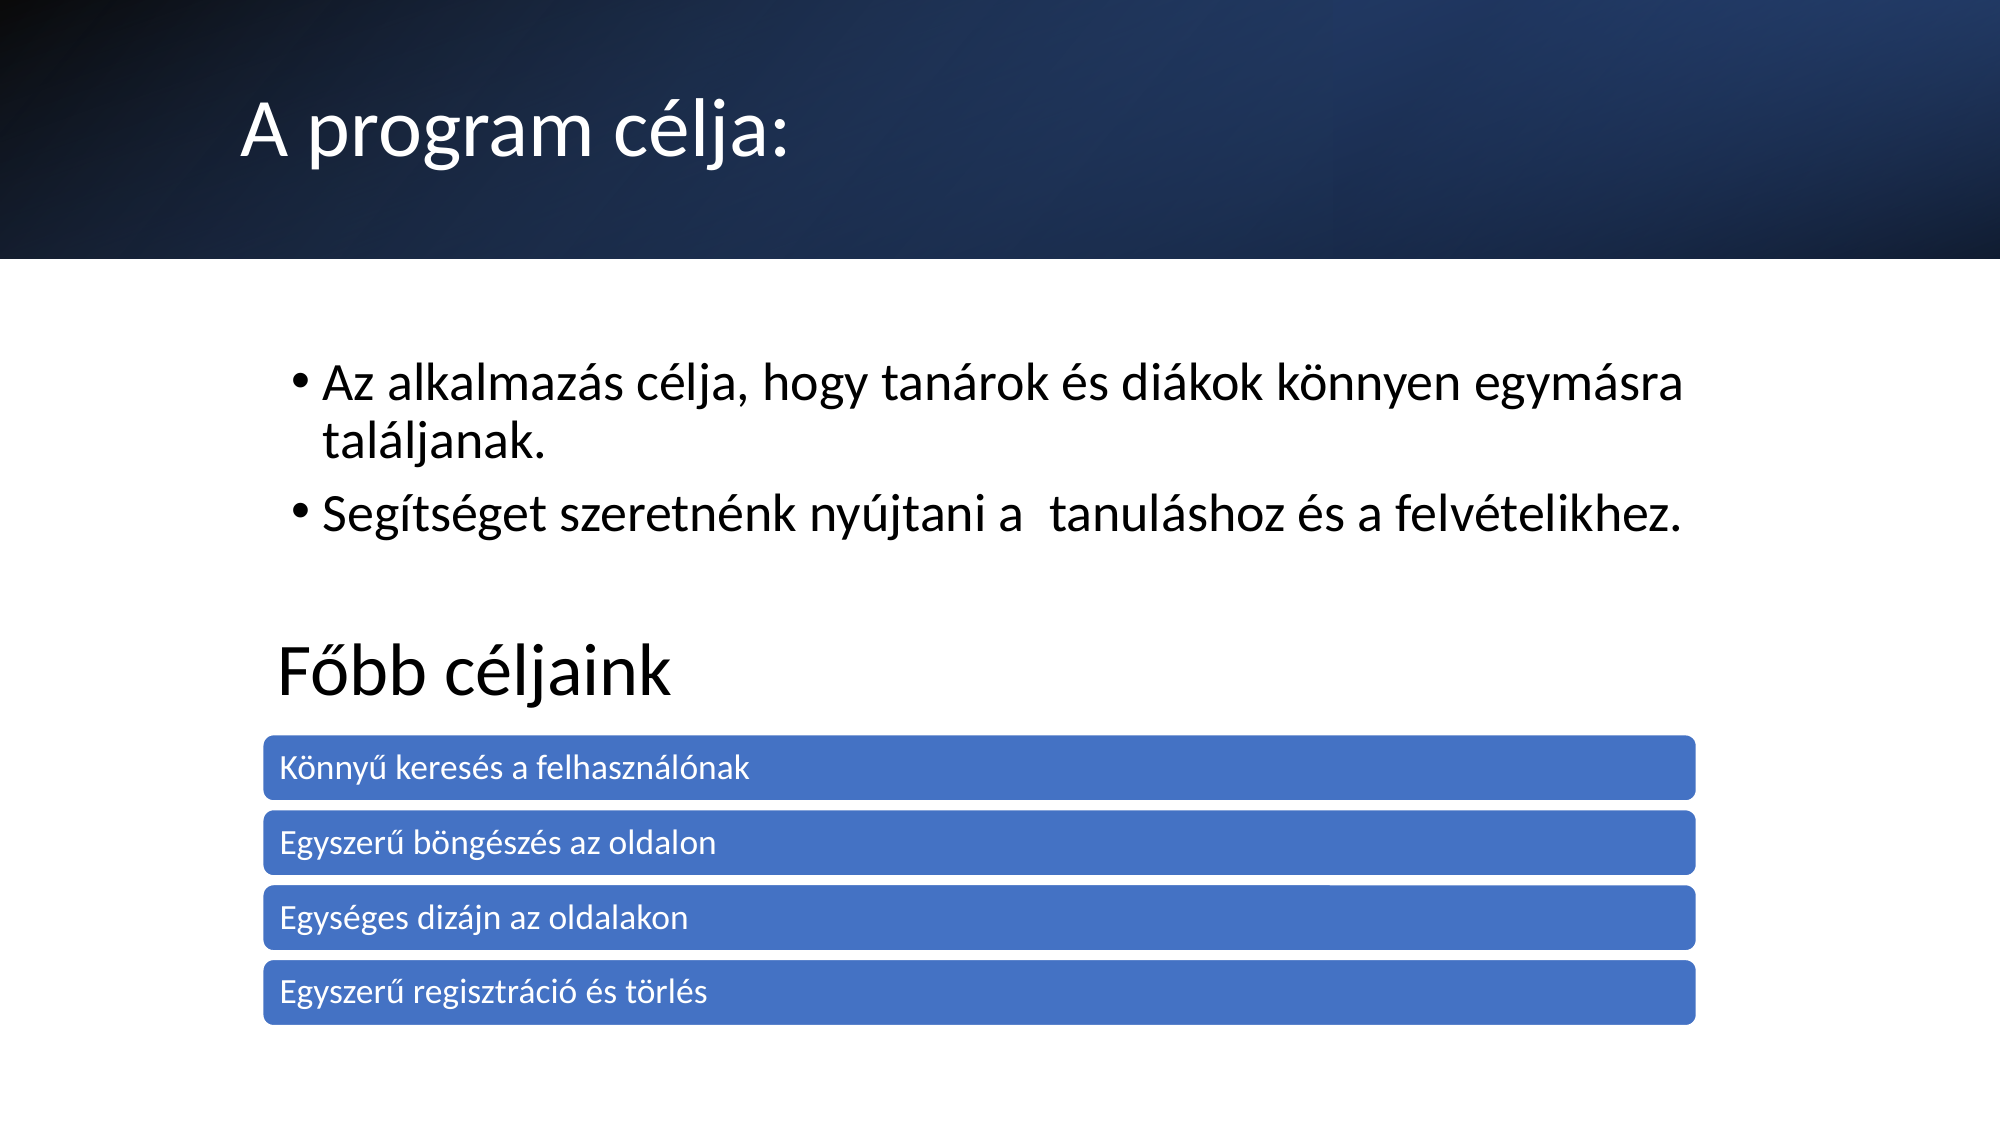

# A program célja:
Az alkalmazás célja, hogy tanárok és diákok könnyen egymásra találjanak.
Segítséget szeretnénk nyújtani a  tanuláshoz és a felvételikhez.
Főbb céljaink​
Könnyű keresés a felhasználónak
Egyszerű böngészés az oldalon
Egységes dizájn az oldalakon
Egyszerű regisztráció és törlés